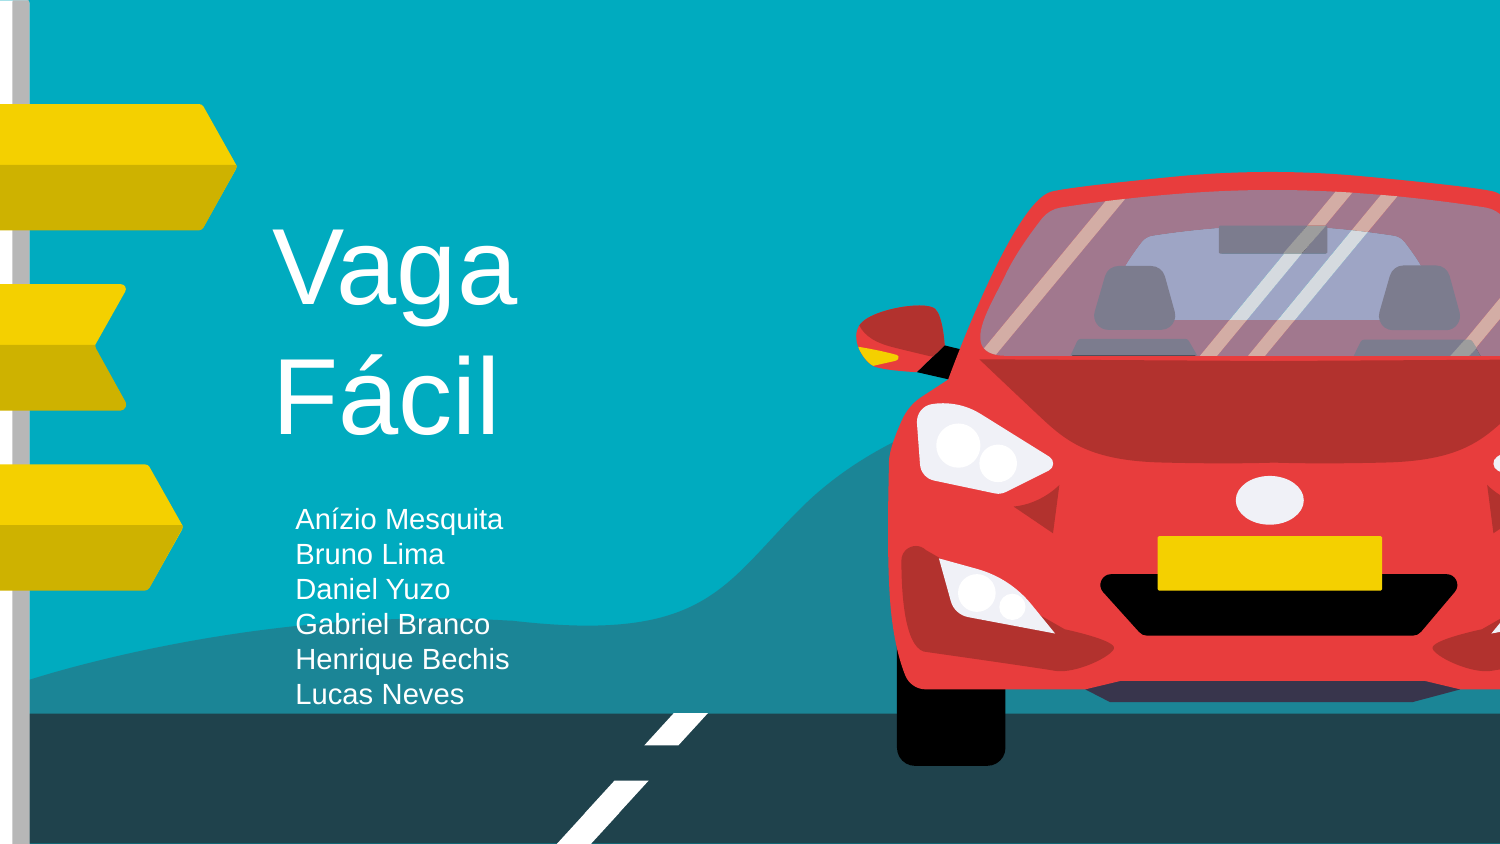

# Vaga Fácil

Anízio Mesquita
Bruno Lima
Daniel Yuzo
Gabriel Branco
Henrique Bechis
Lucas Neves